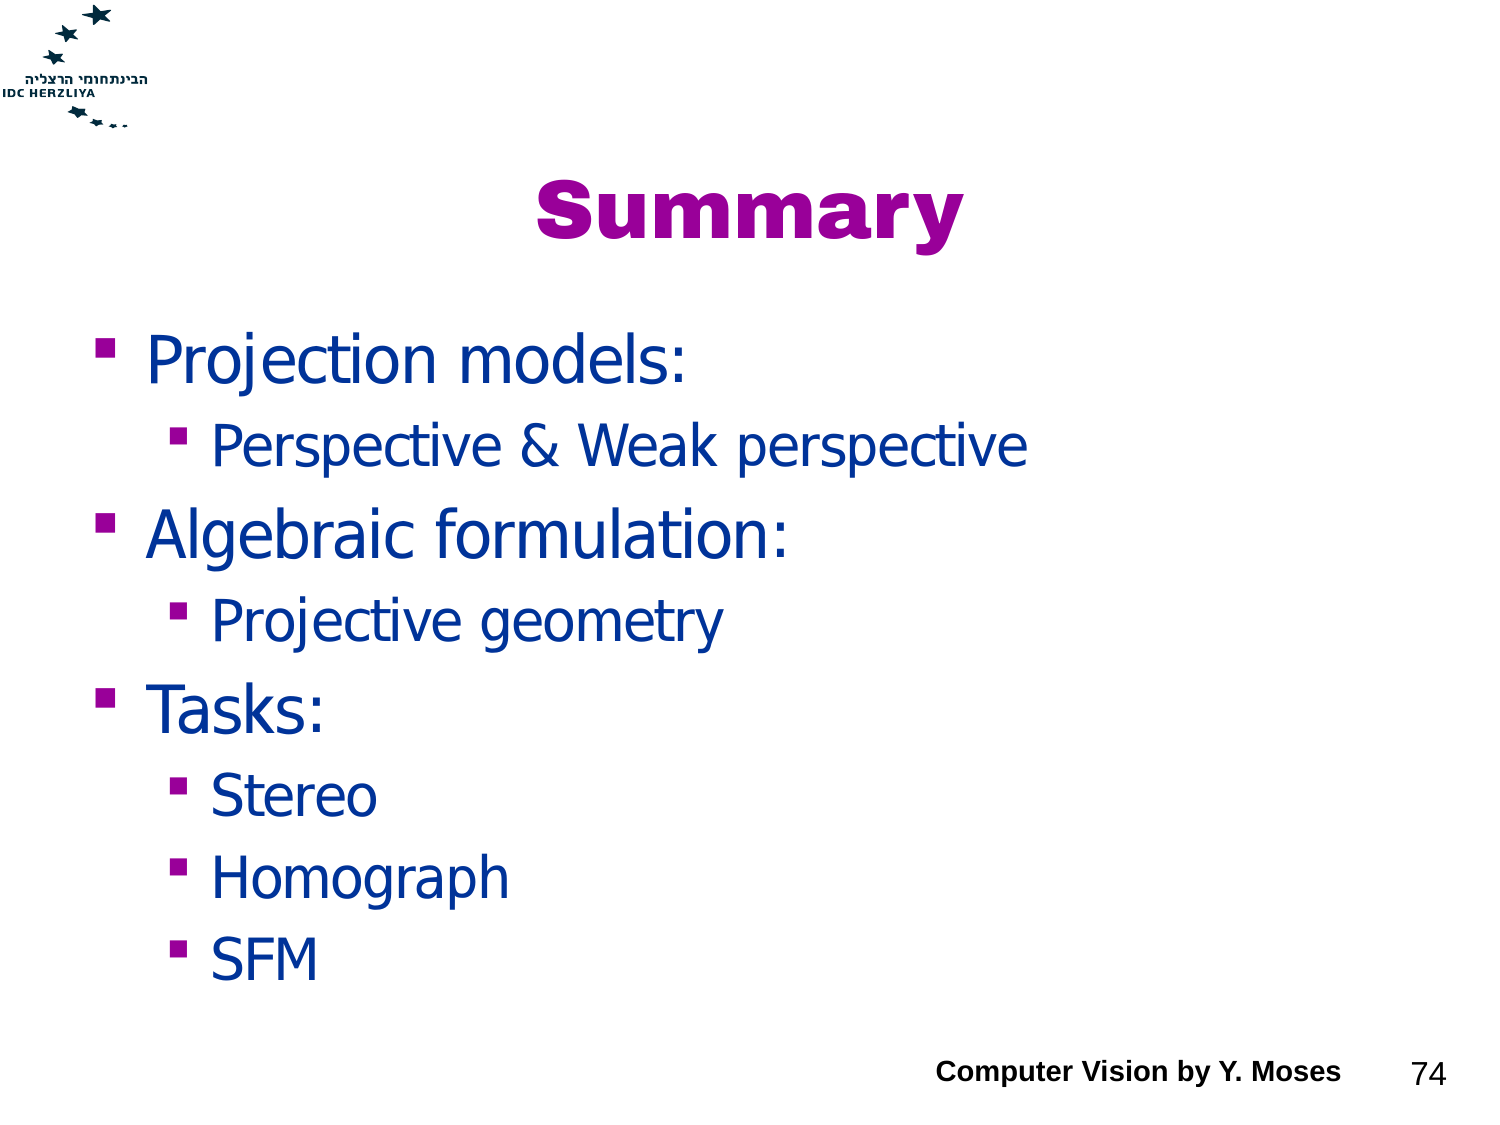

# Summary
Projection models:
Perspective & Weak perspective
Algebraic formulation:
Projective geometry
Tasks:
Stereo
Homograph
SFM
Computer Vision by Y. Moses
74